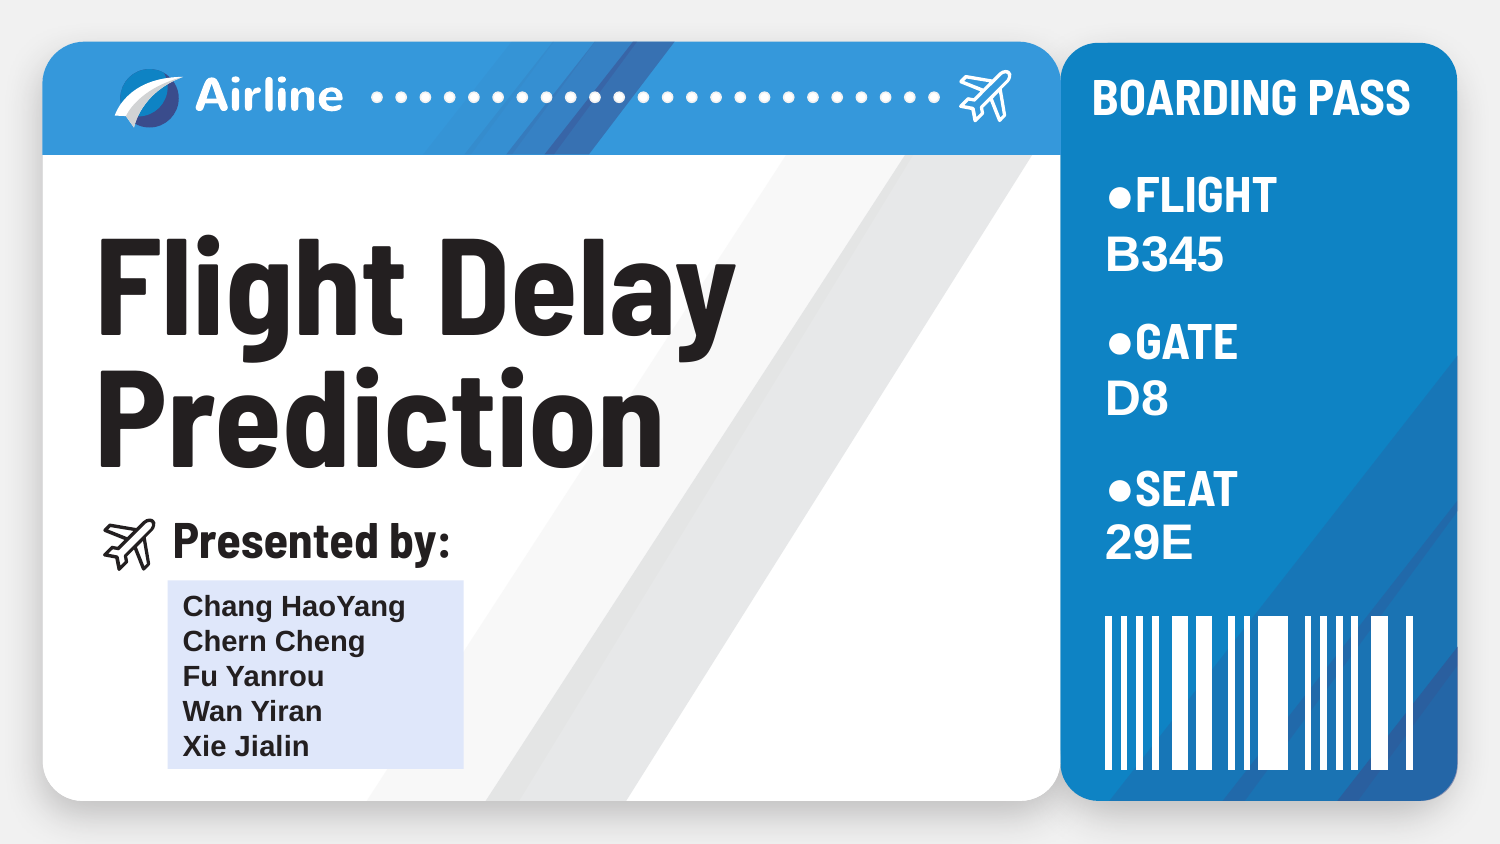

BOARDING PASS

# Flight Delay Prediction

FLIGHT
B345
GATE
D8
SEAT
Presented by:
29E

Chang HaoYang Chern Cheng
Fu Yanrou
Wan Yiran
Xie Jialin